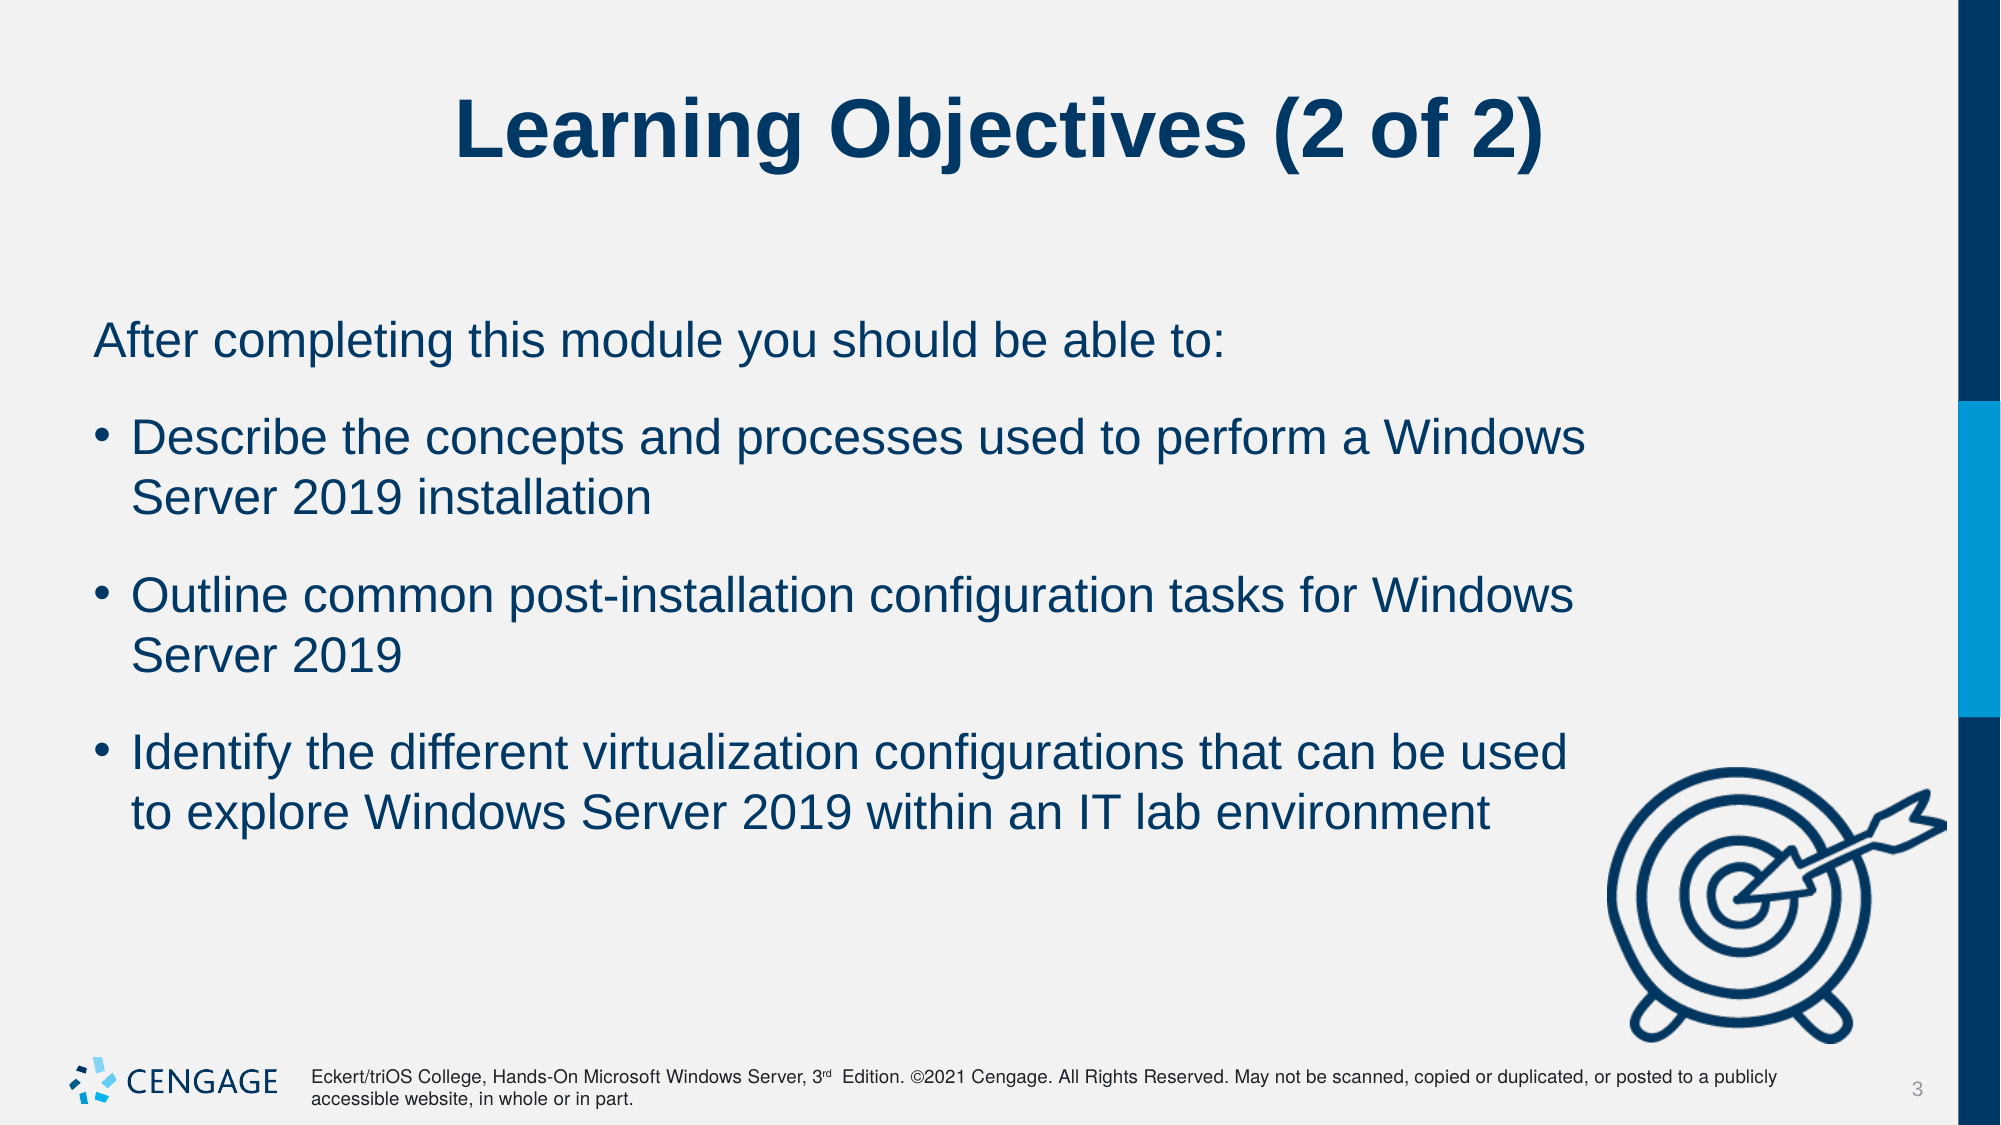

# Learning Objectives (2 of 2)
After completing this module you should be able to:
Describe the concepts and processes used to perform a Windows Server 2019 installation
Outline common post-installation configuration tasks for Windows Server 2019
Identify the different virtualization configurations that can be used to explore Windows Server 2019 within an IT lab environment